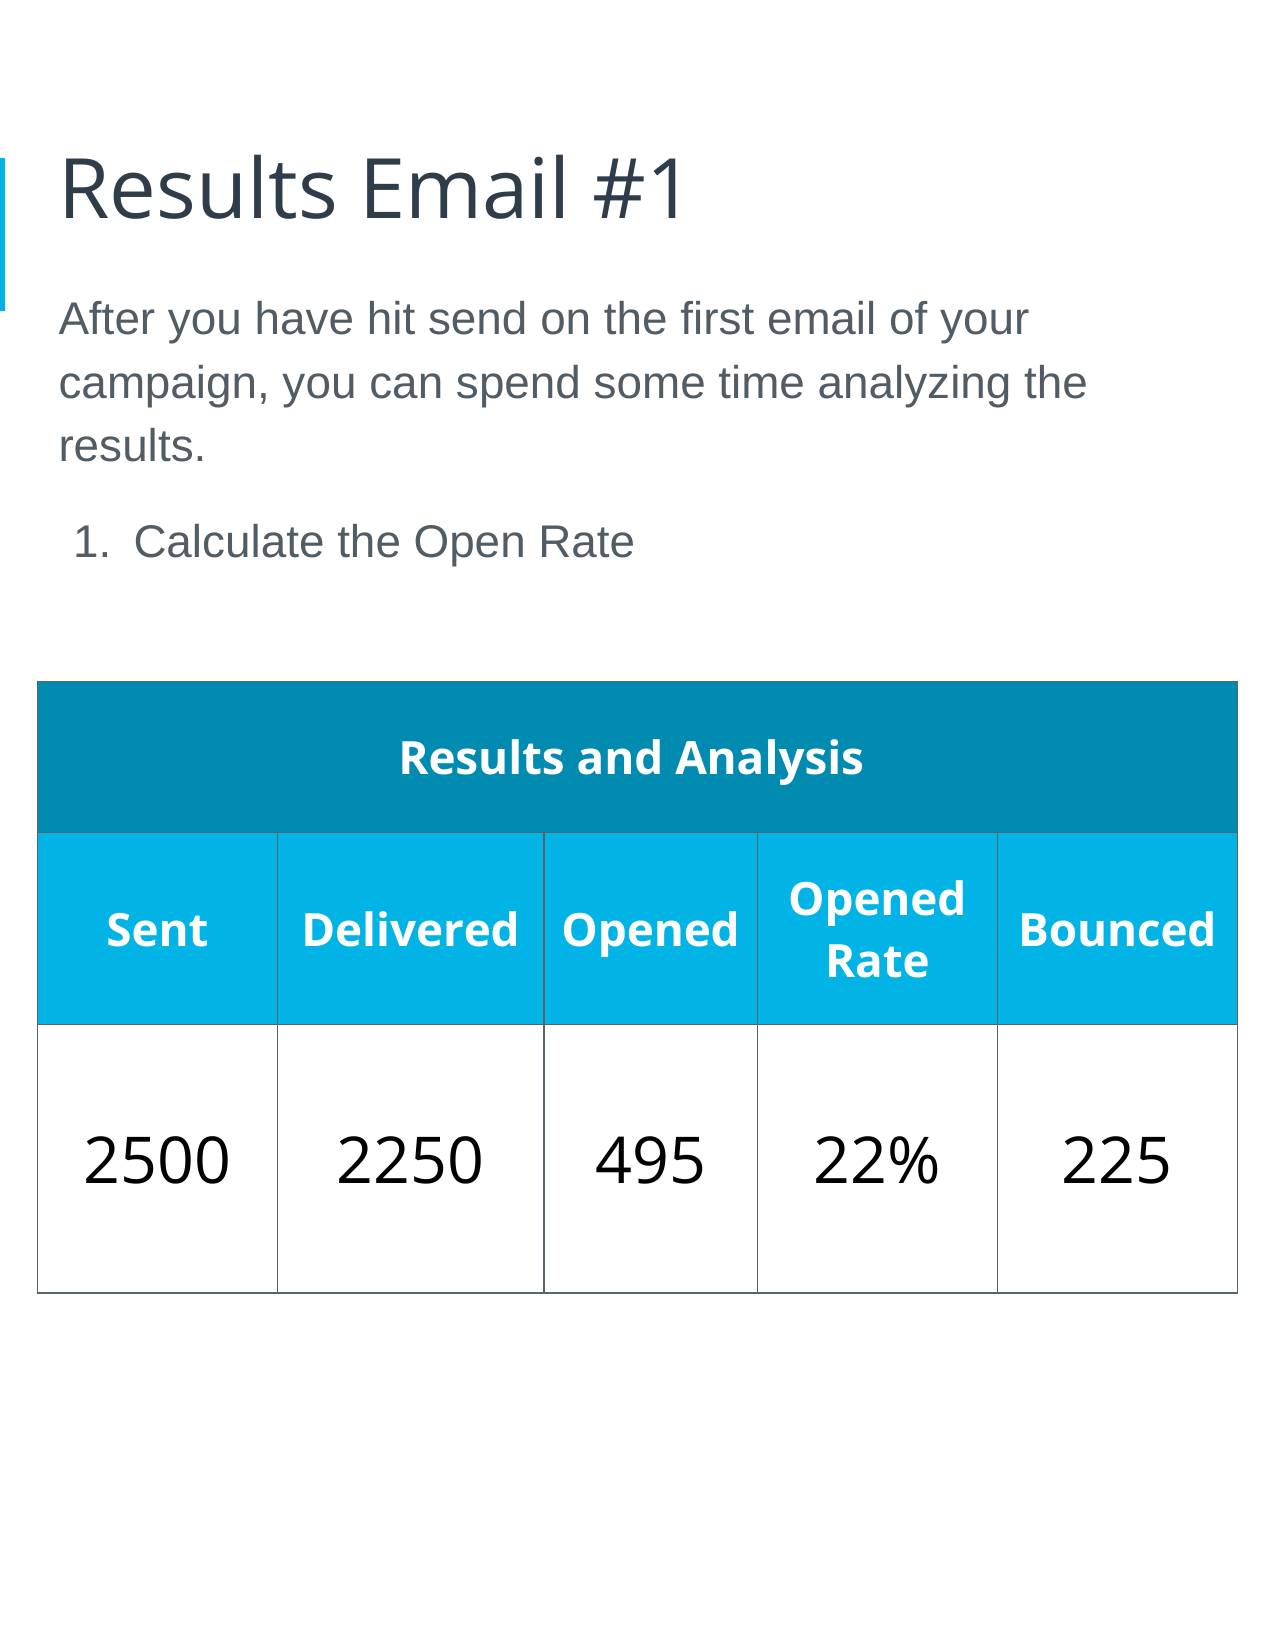

# Results Email #1
After you have hit send on the first email of your campaign, you can spend some time analyzing the results.
Calculate the Open Rate
| Results and Analysis |  |  |  |  |
| --- | --- | --- | --- | --- |
| Sent | Delivered | Opened | Opened Rate | Bounced |
| 2500 | 2250 | 495 | 22% | 225 |